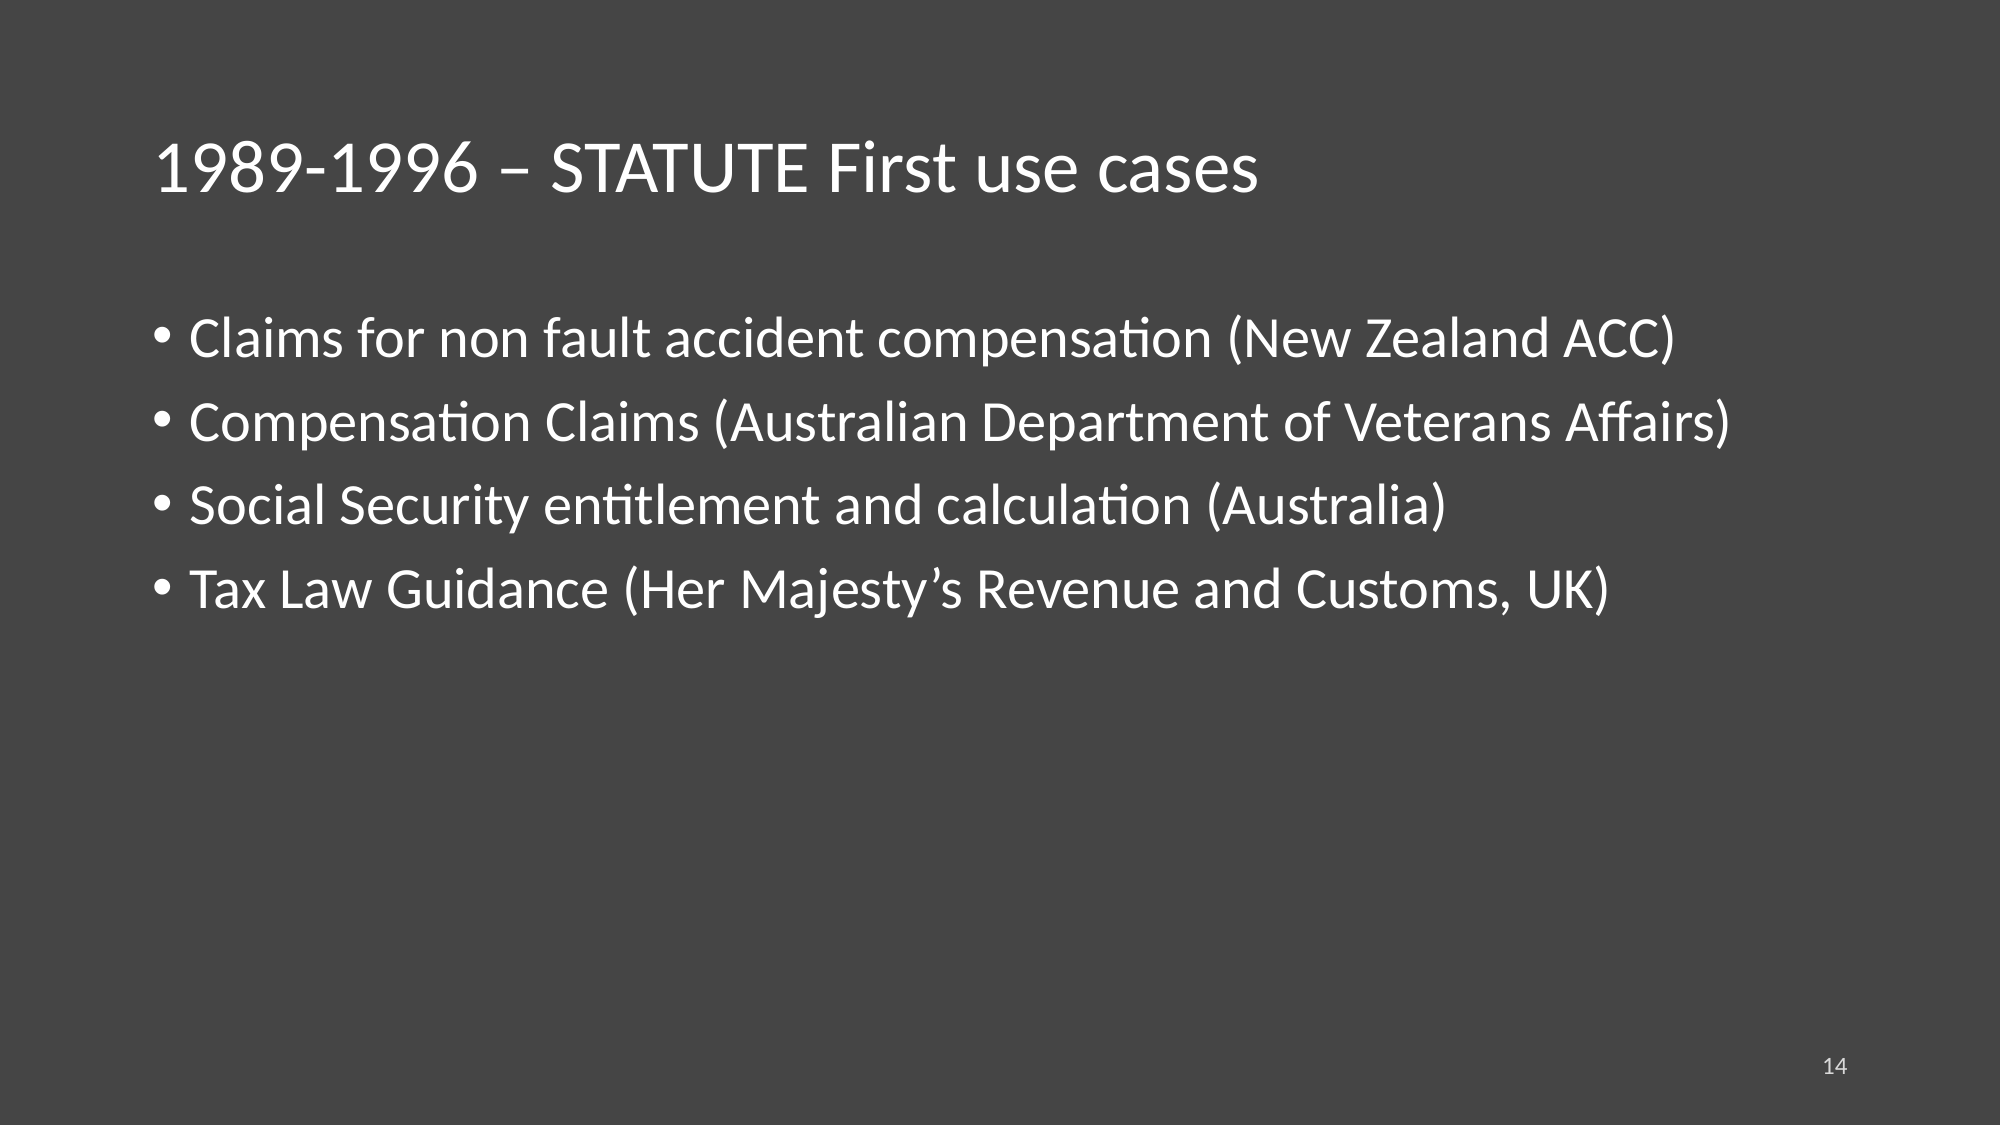

# 1989-1996 – STATUTE First use cases
Claims for non fault accident compensation (New Zealand ACC)
Compensation Claims (Australian Department of Veterans Affairs)
Social Security entitlement and calculation (Australia)
Tax Law Guidance (Her Majesty’s Revenue and Customs, UK)

14